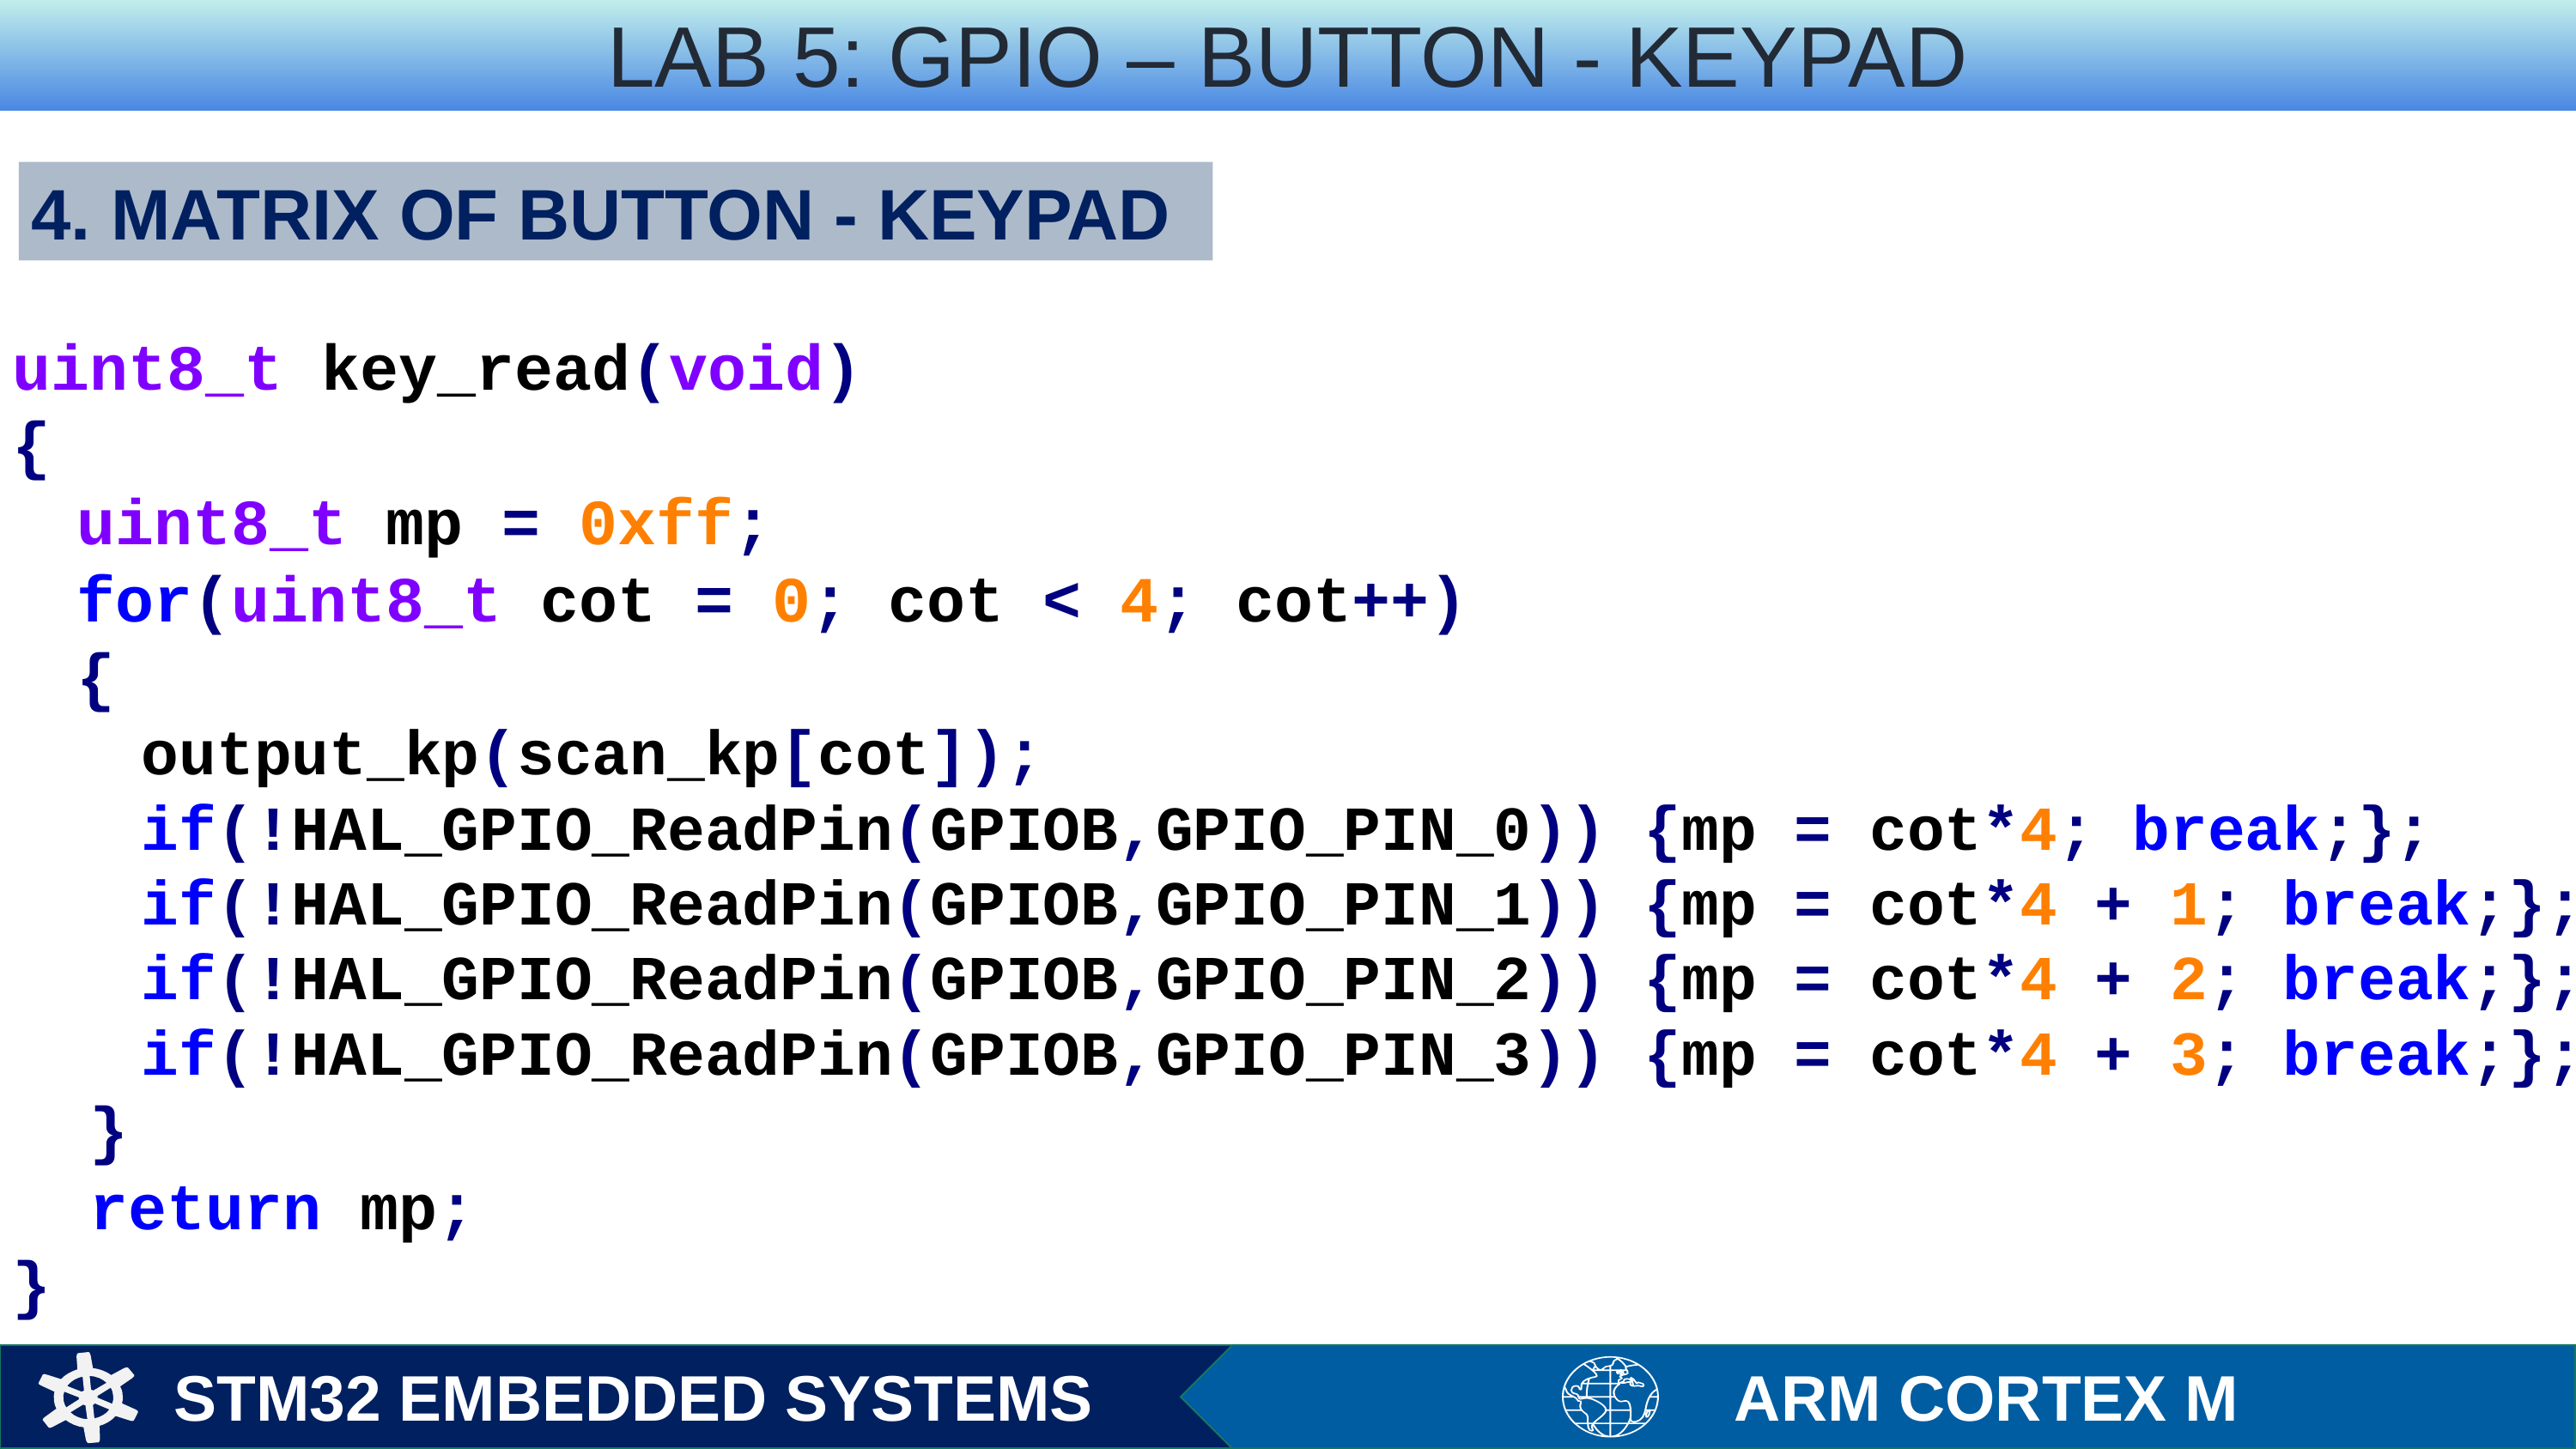

LAB 5: GPIO – BUTTON - KEYPAD

4. MATRIX OF BUTTON - KEYPAD

uint8_t key_read(void)
{
uint8_t mp = 0xff;
for(uint8_t cot = 0; cot < 4; cot++)
{
output_kp(scan_kp[cot]);
if(!HAL_GPIO_ReadPin(GPIOB,GPIO_PIN_0)) {mp = cot*4; break;};
if(!HAL_GPIO_ReadPin(GPIOB,GPIO_PIN_1)) {mp = cot*4 + 1; break;}; if(!HAL_GPIO_ReadPin(GPIOB,GPIO_PIN_2)) {mp = cot*4 + 2; break;}; if(!HAL_GPIO_ReadPin(GPIOB,GPIO_PIN_3)) {mp = cot*4 + 3; break;};
  }
  return mp;
}

STM32 EMBEDDED SYSTEMS
ARM CORTEX M